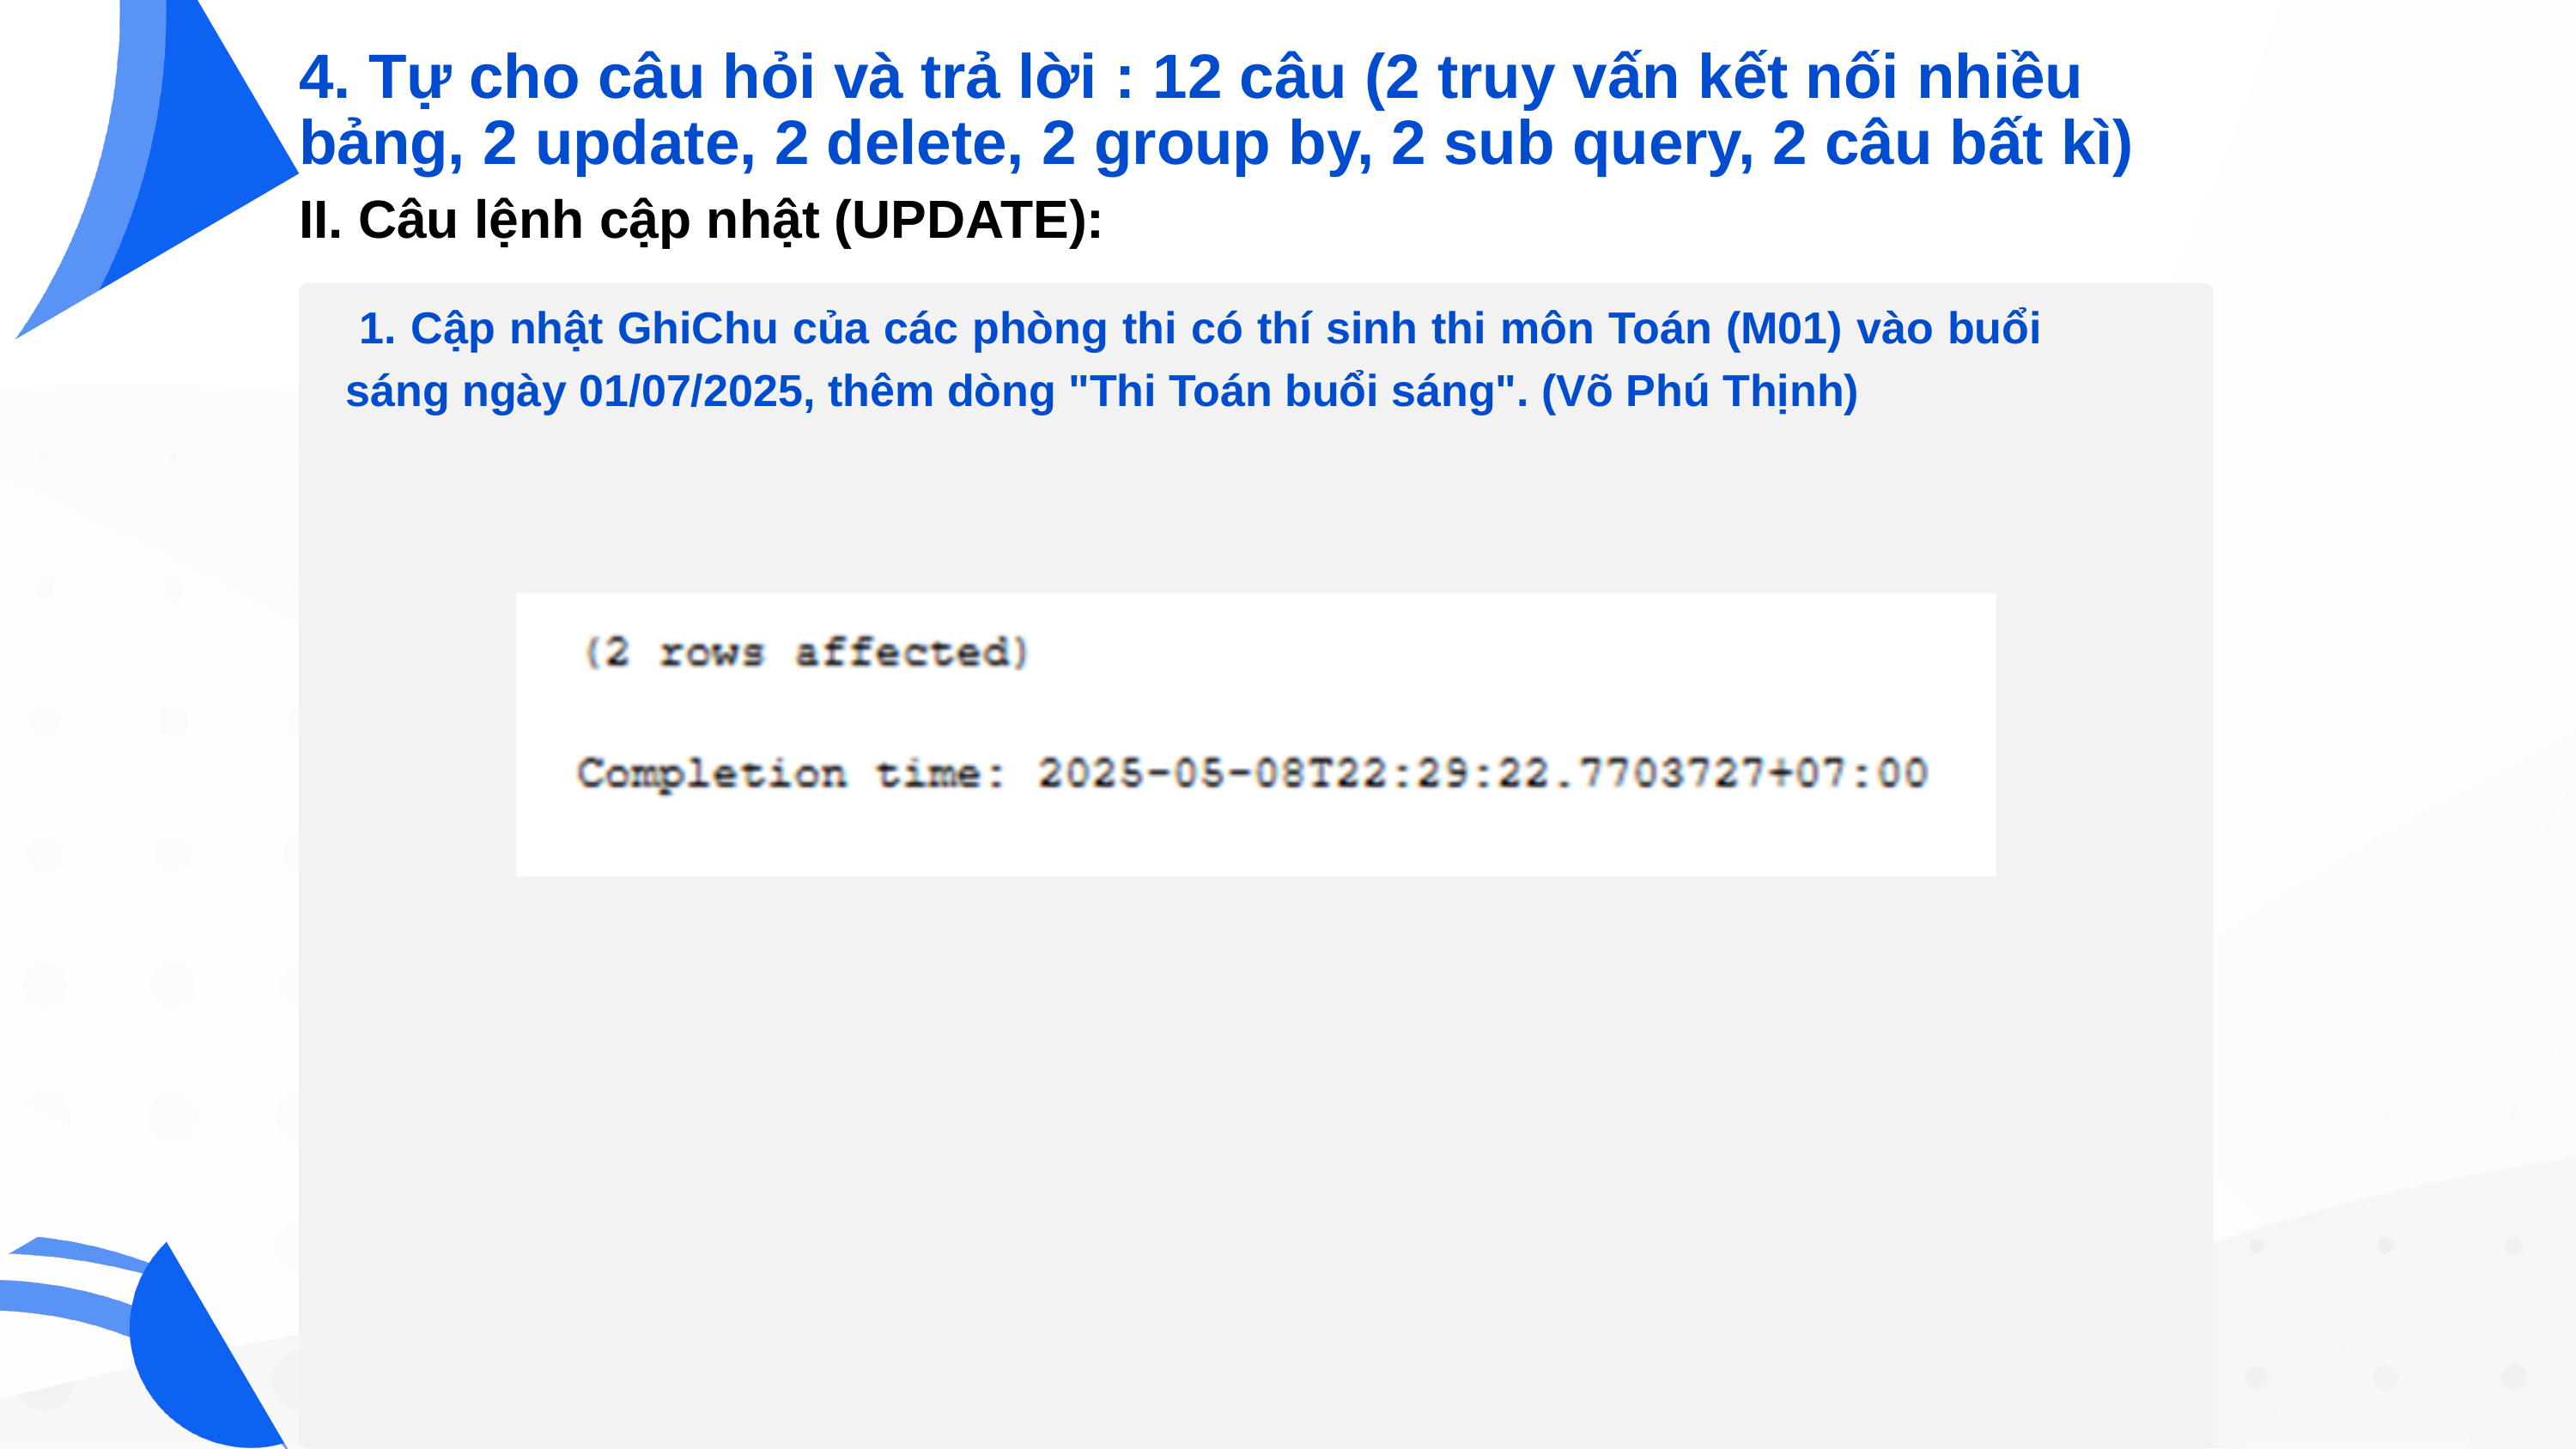

4. Tự cho câu hỏi và trả lời : 12 câu (2 truy vấn kết nối nhiều bảng, 2 update, 2 delete, 2 group by, 2 sub query, 2 câu bất kì)
II. Câu lệnh cập nhật (UPDATE):

 1. Cập nhật GhiChu của các phòng thi có thí sinh thi môn Toán (M01) vào buổi sáng ngày 01/07/2025, thêm dòng "Thi Toán buổi sáng". (Võ Phú Thịnh)